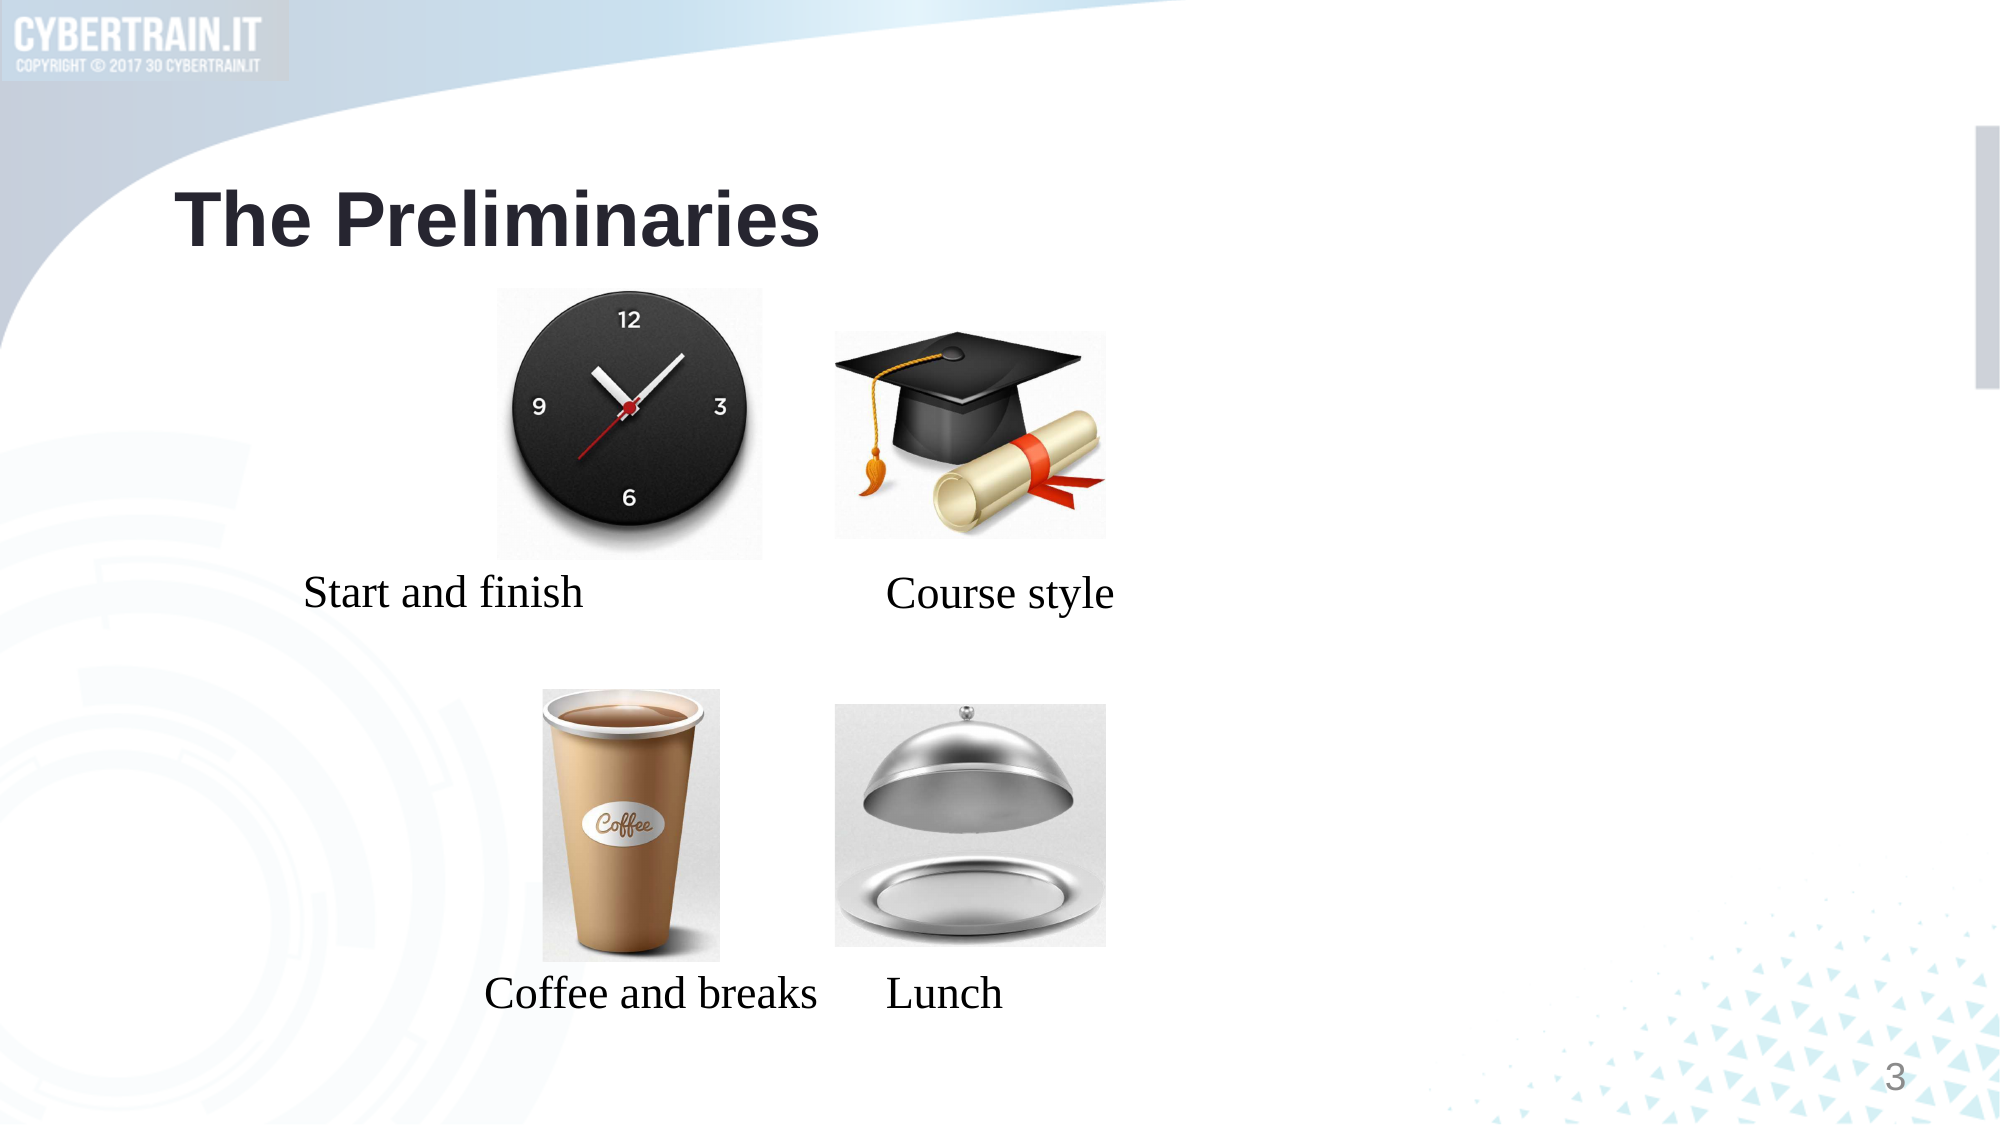

# The Preliminaries

Start and finish
Course style

Coffee and breaks
Lunch
3